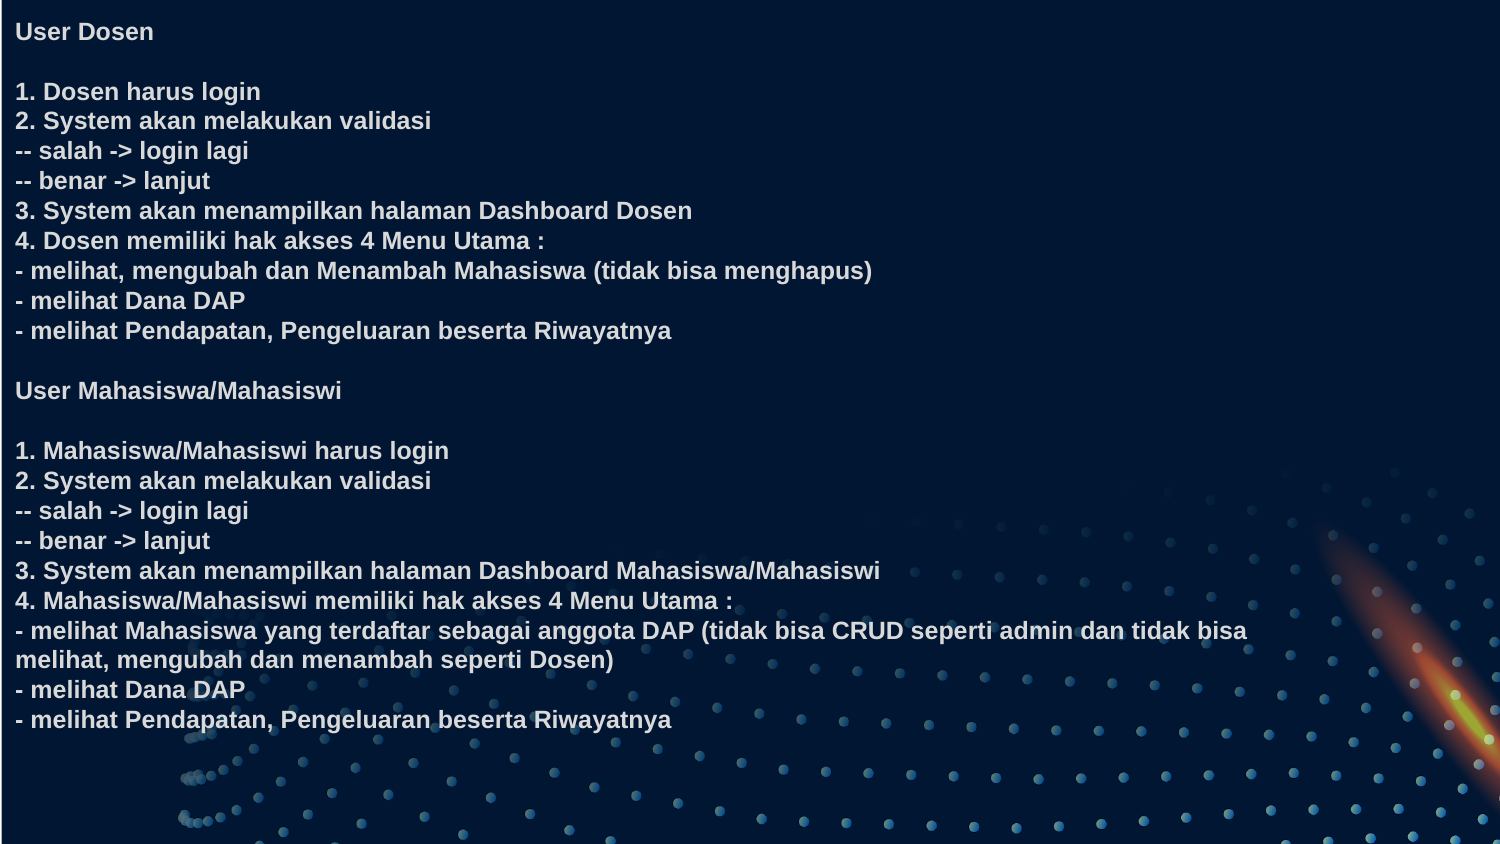

# User Dosen 1. Dosen harus login 2. System akan melakukan validasi -- salah -> login lagi -- benar -> lanjut 3. System akan menampilkan halaman Dashboard Dosen 4. Dosen memiliki hak akses 4 Menu Utama : - melihat, mengubah dan Menambah Mahasiswa (tidak bisa menghapus) - melihat Dana DAP - melihat Pendapatan, Pengeluaran beserta Riwayatnya User Mahasiswa/Mahasiswi 1. Mahasiswa/Mahasiswi harus login 2. System akan melakukan validasi -- salah -> login lagi -- benar -> lanjut 3. System akan menampilkan halaman Dashboard Mahasiswa/Mahasiswi 4. Mahasiswa/Mahasiswi memiliki hak akses 4 Menu Utama : - melihat Mahasiswa yang terdaftar sebagai anggota DAP (tidak bisa CRUD seperti admin dan tidak bisa melihat, mengubah dan menambah seperti Dosen) - melihat Dana DAP - melihat Pendapatan, Pengeluaran beserta Riwayatnya